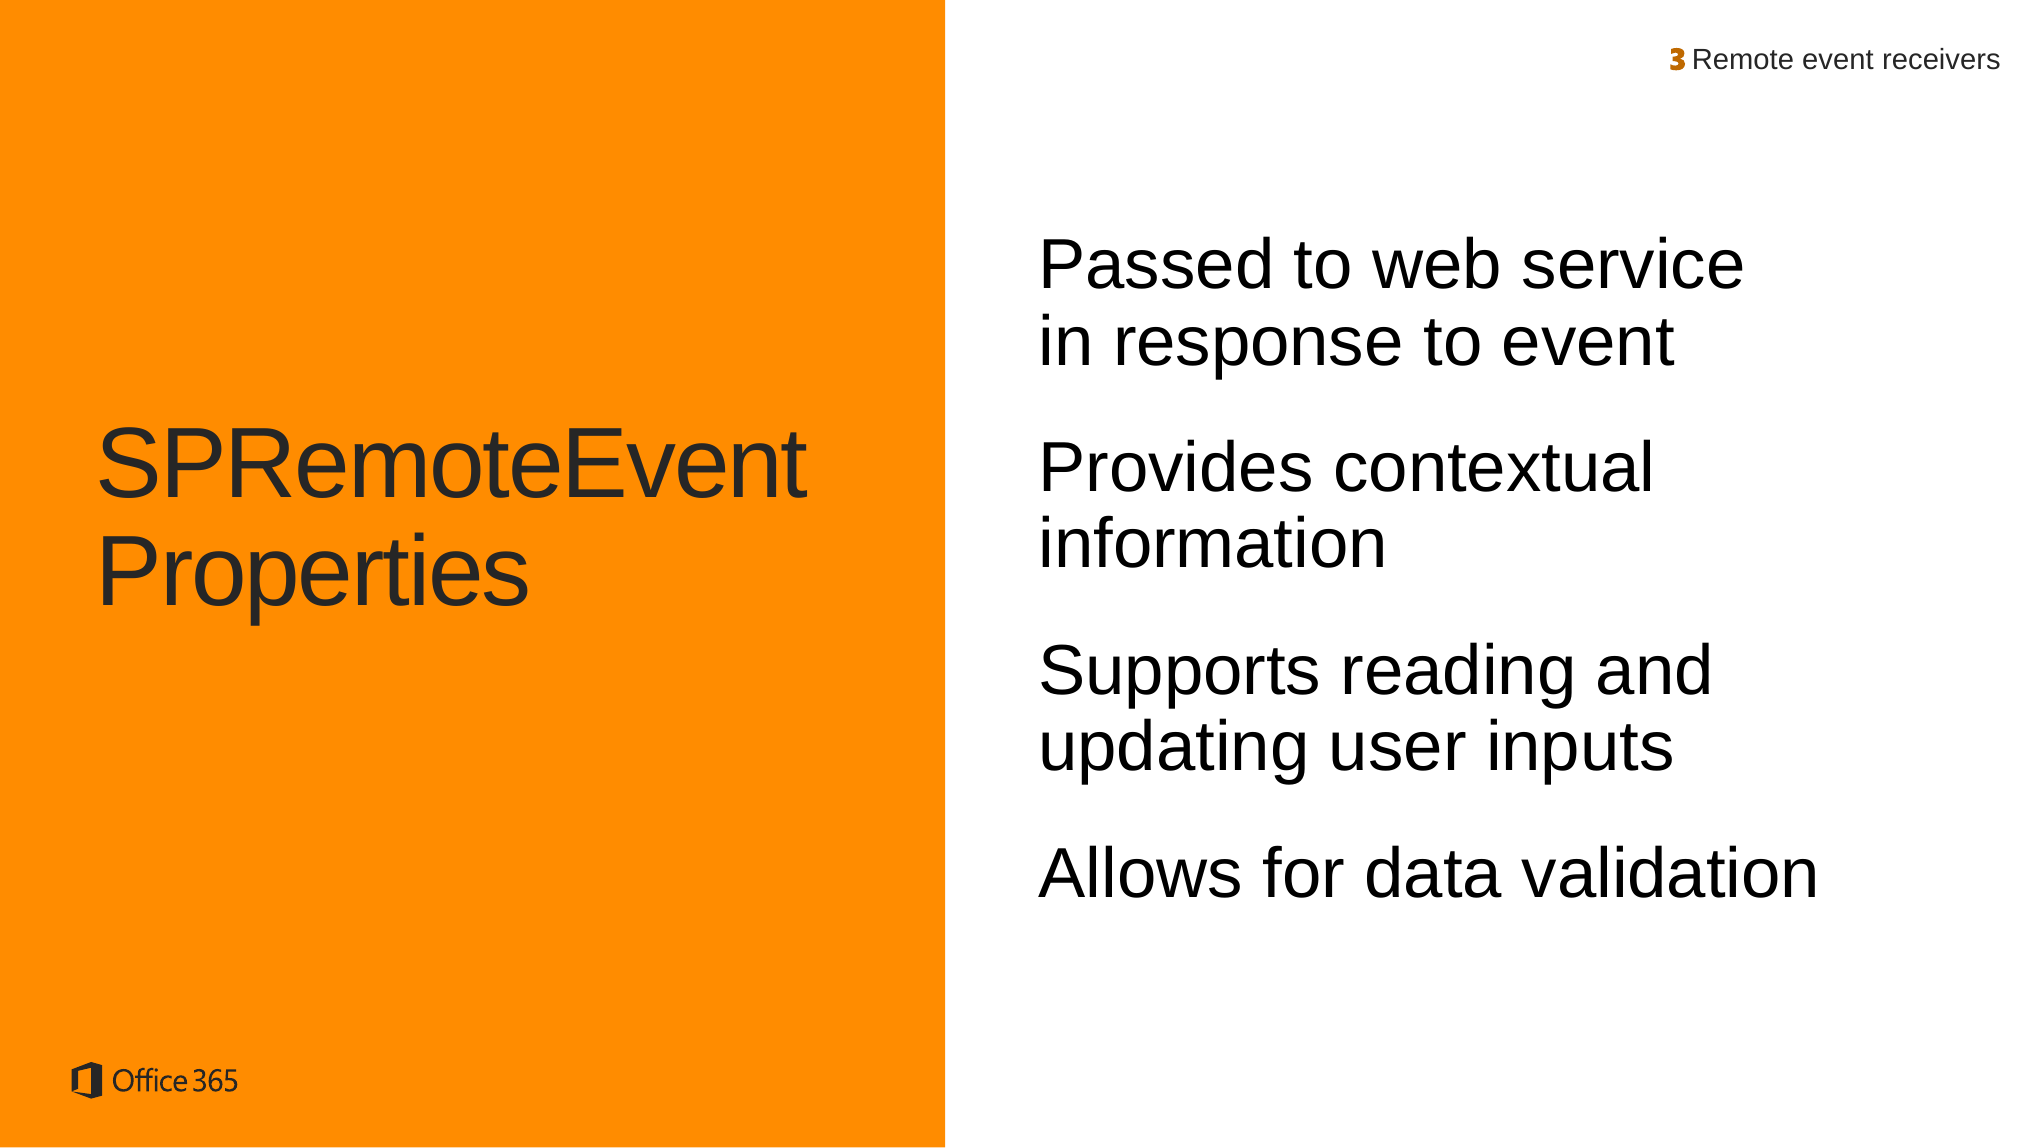

Remote event receivers

Passed to web service
in response to event
Provides contextual information
Supports reading and
updating user inputs
Allows for data validation
SPRemoteEvent
Properties